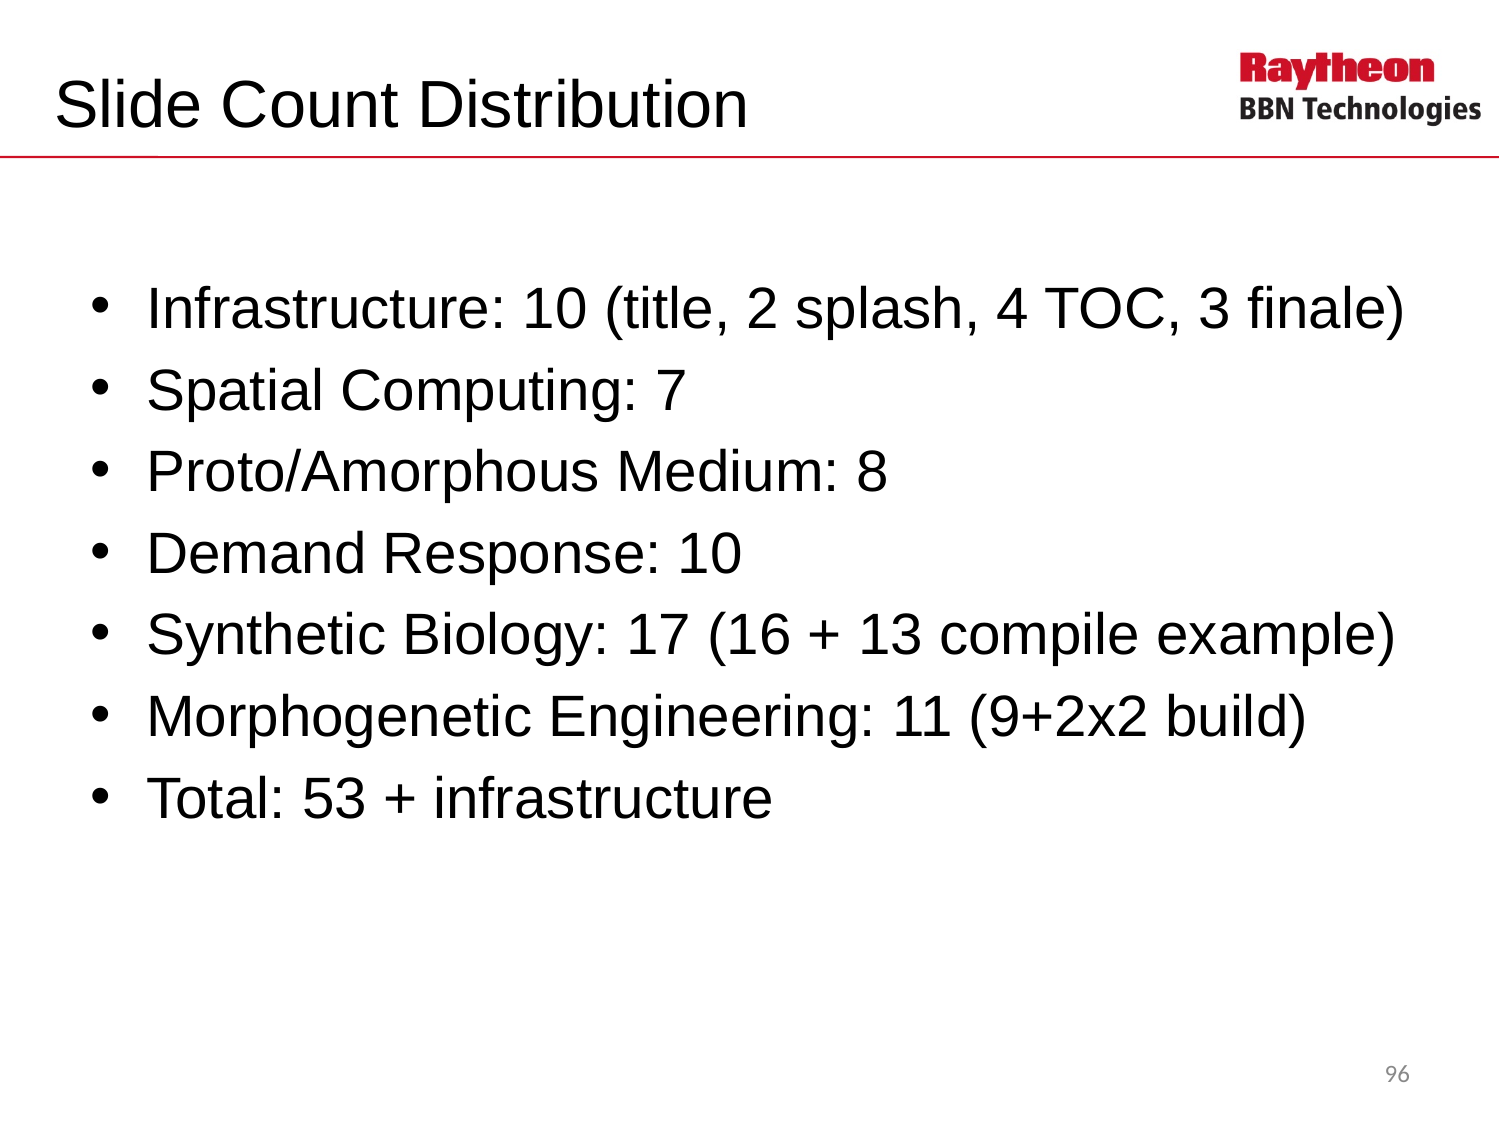

# Slide Count Distribution
Infrastructure: 10 (title, 2 splash, 4 TOC, 3 finale)
Spatial Computing: 7
Proto/Amorphous Medium: 8
Demand Response: 10
Synthetic Biology: 17 (16 + 13 compile example)
Morphogenetic Engineering: 11 (9+2x2 build)
Total: 53 + infrastructure
96